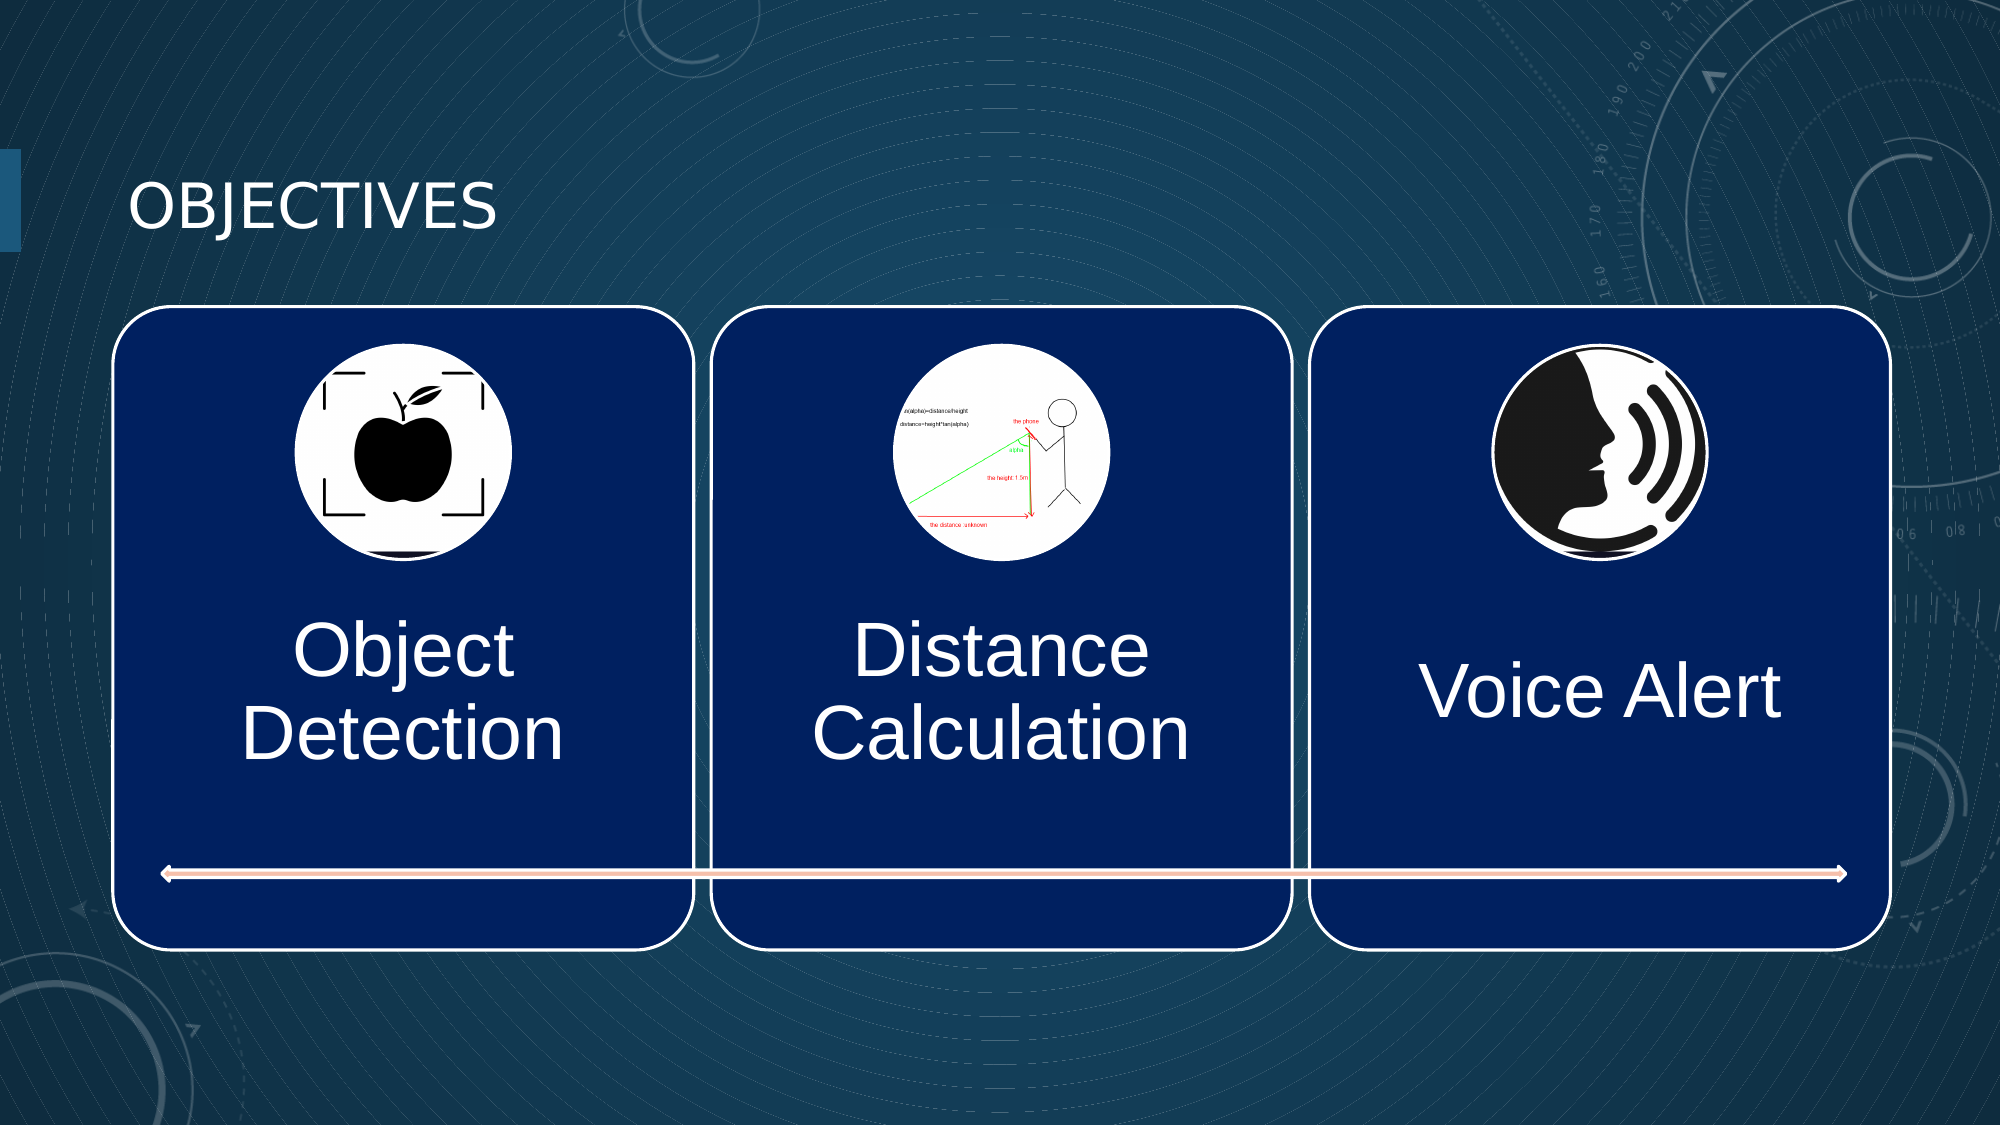

# objectives
Object Detection
Distance Calculation
Voice Alert